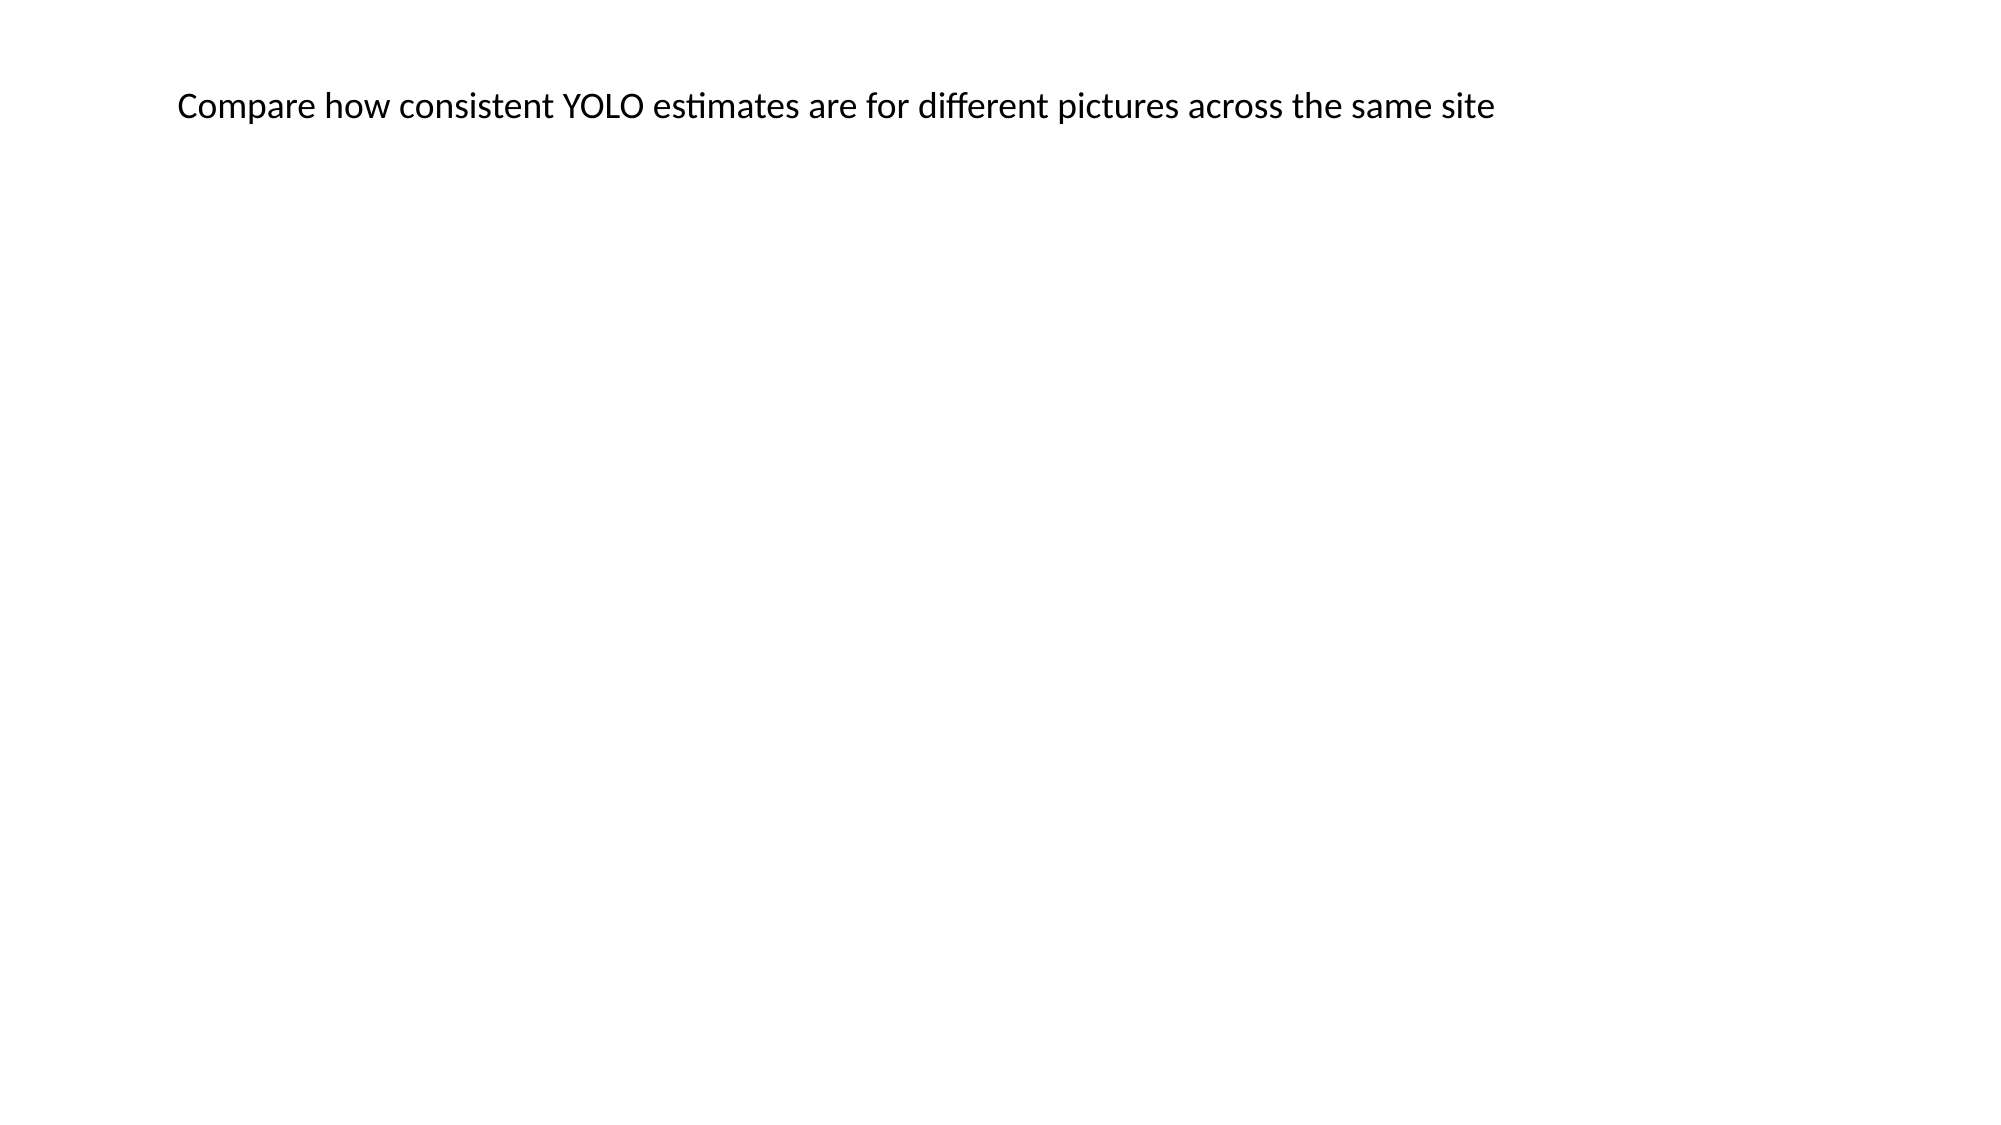

Compare how consistent YOLO estimates are for different pictures across the same site